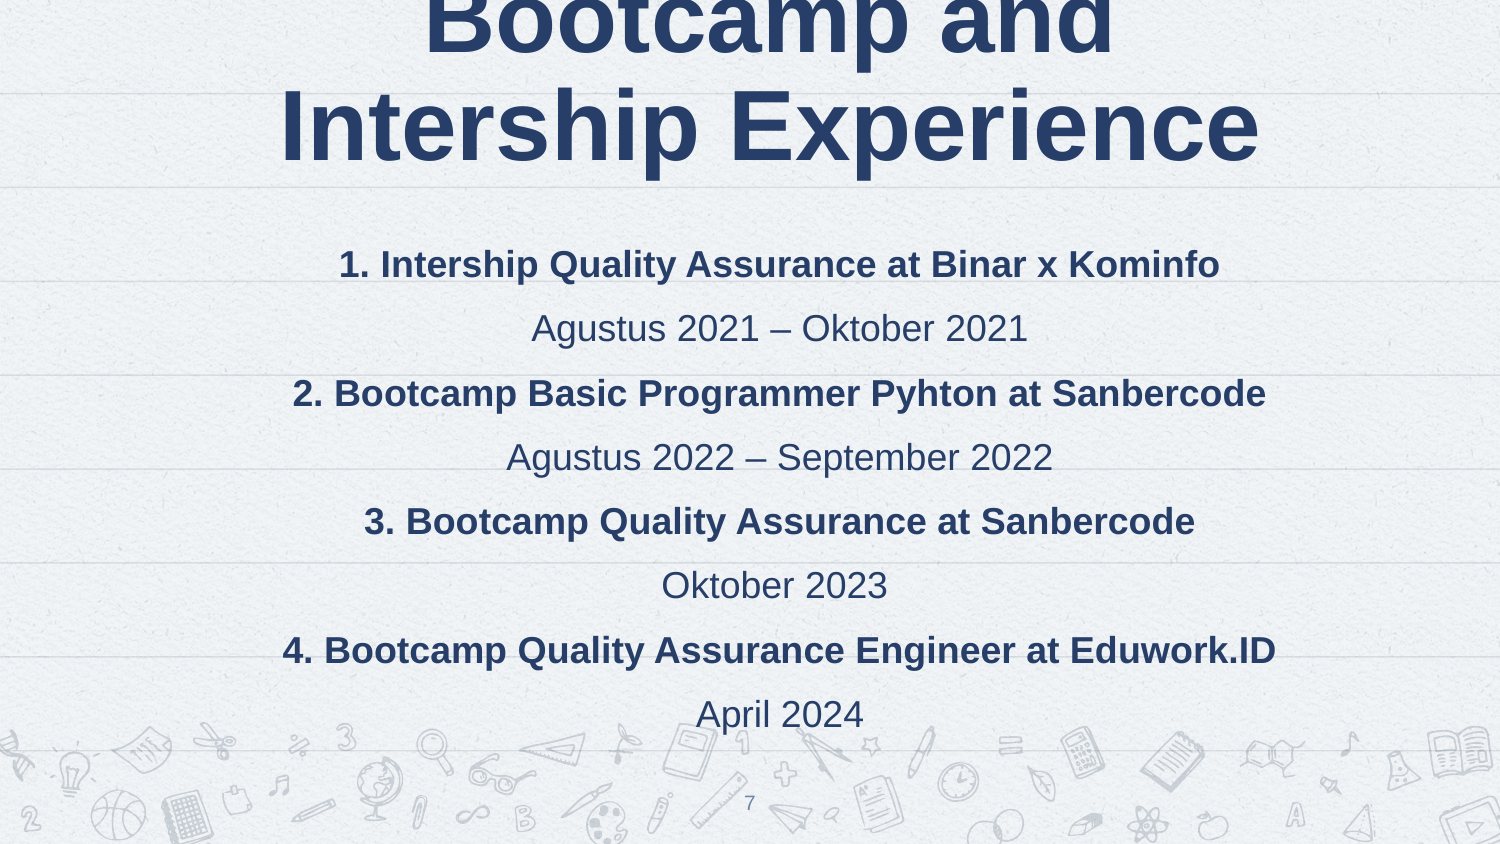

# Bootcamp and Intership Experience
1. Intership Quality Assurance at Binar x Kominfo
Agustus 2021 – Oktober 2021
2. Bootcamp Basic Programmer Pyhton at Sanbercode
Agustus 2022 – September 2022
3. Bootcamp Quality Assurance at Sanbercode
Oktober 2023
4. Bootcamp Quality Assurance Engineer at Eduwork.ID
April 2024
7